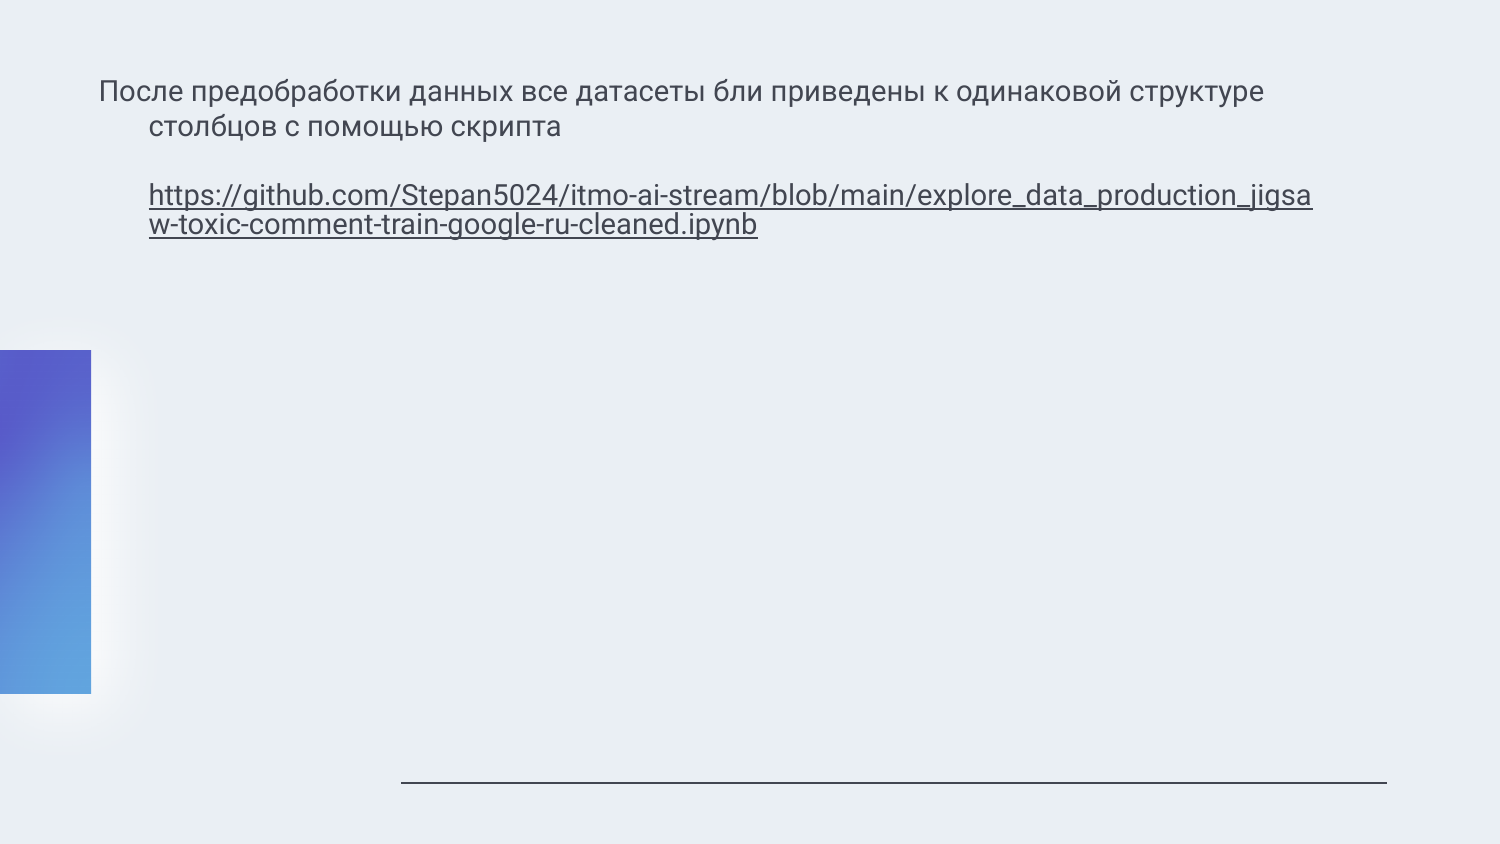

После предобработки данных все датасеты бли приведены к одинаковой структуре столбцов с помощью скрипта
 https://github.com/Stepan5024/itmo-ai-stream/blob/main/explore_data_production_jigsaw-toxic-comment-train-google-ru-cleaned.ipynb
#